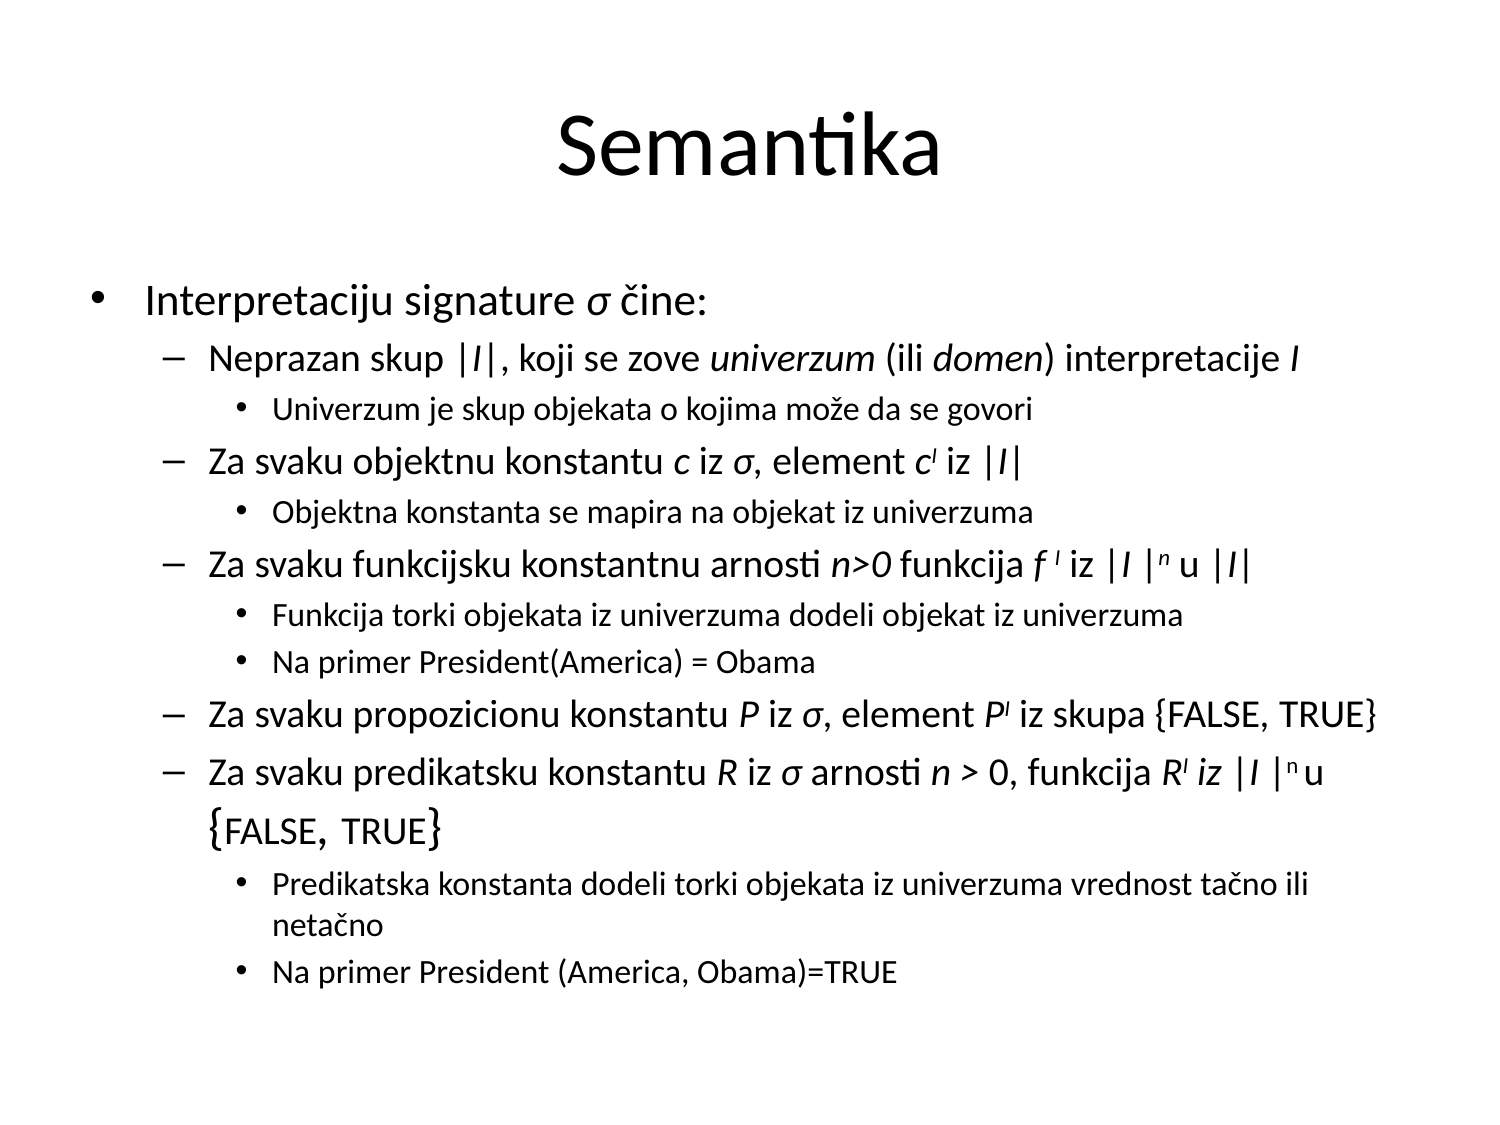

# Semantika
Interpretaciju signature σ čine:
Neprazan skup |I|, koji se zove univerzum (ili domen) interpretacije I
Univerzum je skup objekata o kojima može da se govori
Za svaku objektnu konstantu c iz σ, element cI iz |I|
Objektna konstanta se mapira na objekat iz univerzuma
Za svaku funkcijsku konstantnu arnosti n>0 funkcija f I iz |I |n u |I|
Funkcija torki objekata iz univerzuma dodeli objekat iz univerzuma
Na primer President(America) = Obama
Za svaku propozicionu konstantu P iz σ, element PI iz skupa {FALSE, TRUE}
Za svaku predikatsku konstantu R iz σ arnosti n > 0, funkcija RI iz |I |n u {FALSE, TRUE}
Predikatska konstanta dodeli torki objekata iz univerzuma vrednost tačno ili netačno
Na primer President (America, Obama)=TRUE